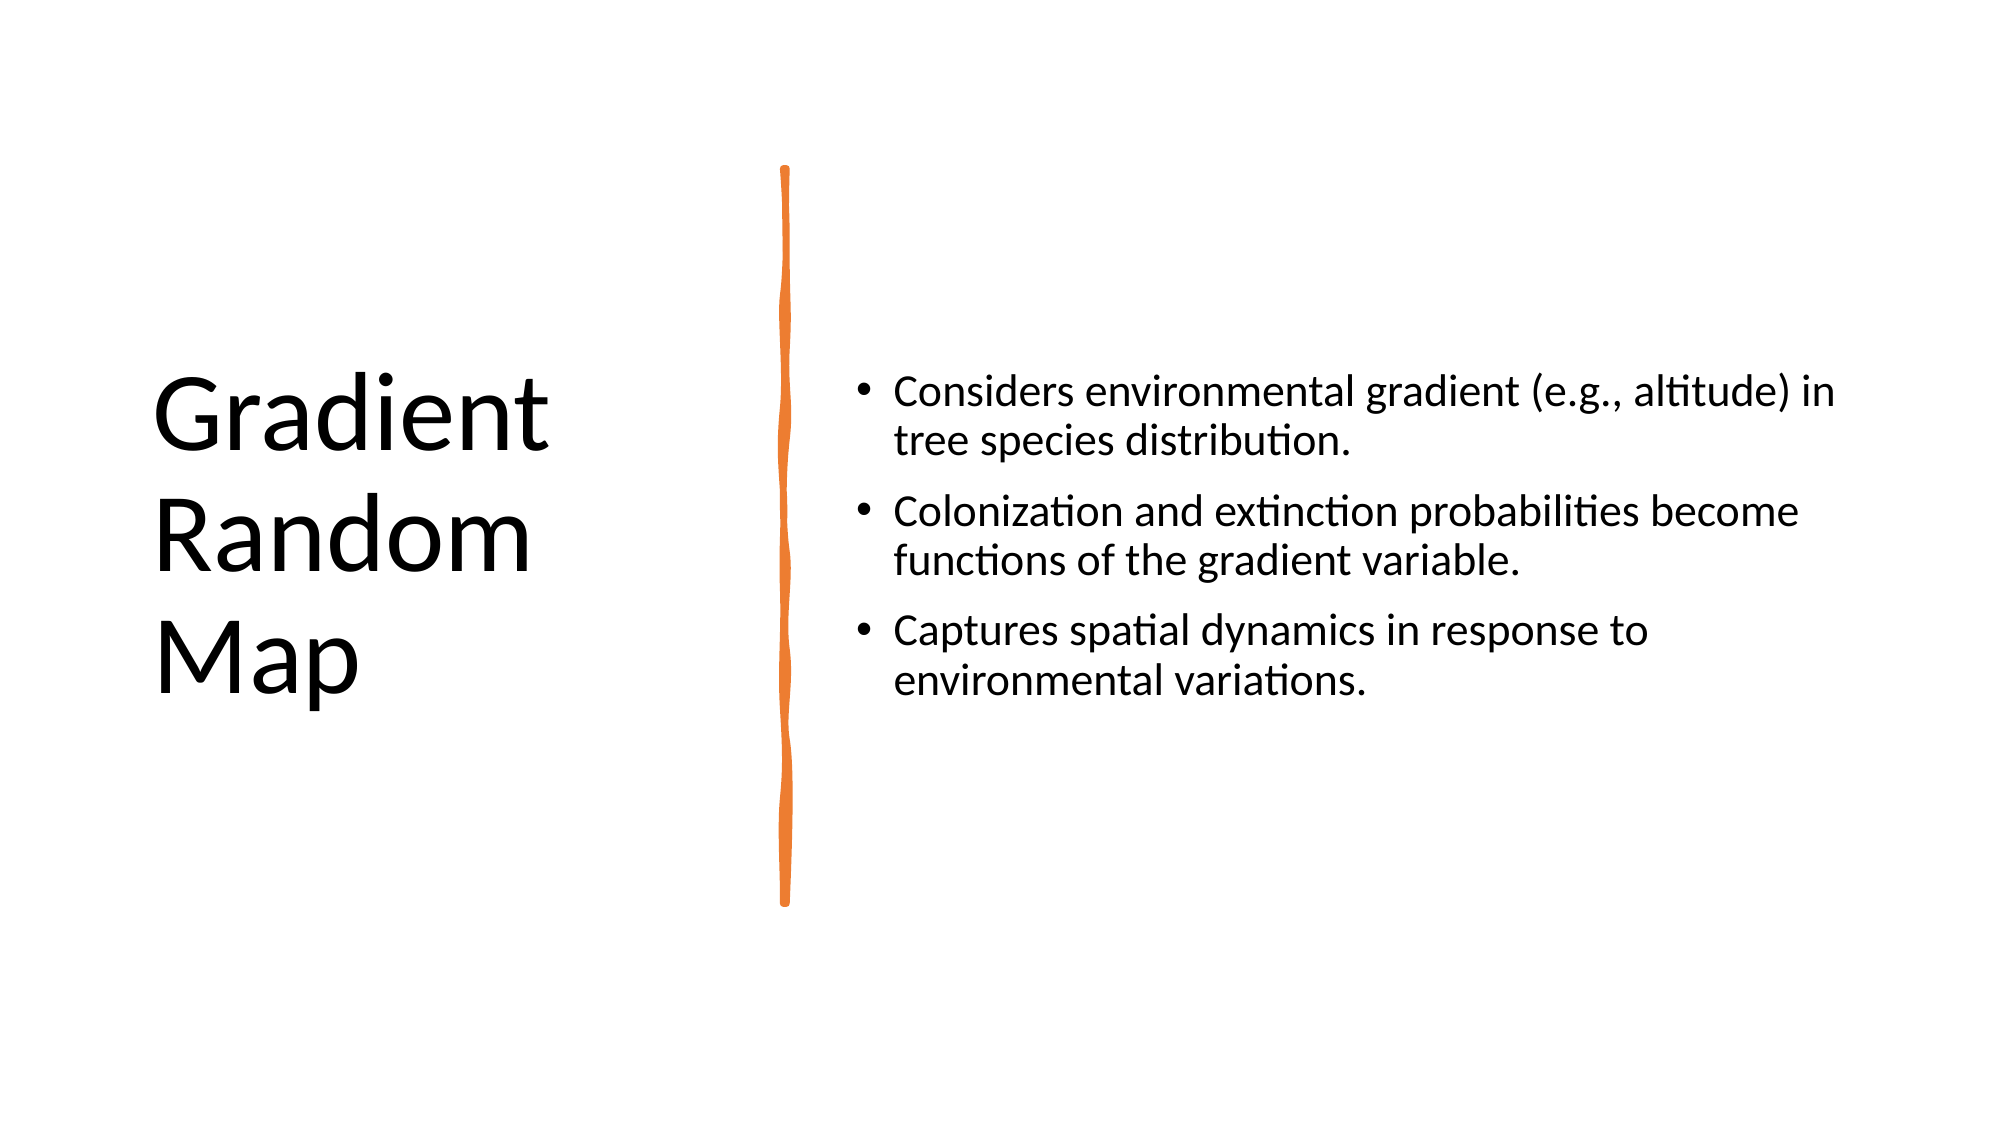

# Gradient Random Map
Considers environmental gradient (e.g., altitude) in tree species distribution.
Colonization and extinction probabilities become functions of the gradient variable.
Captures spatial dynamics in response to environmental variations.